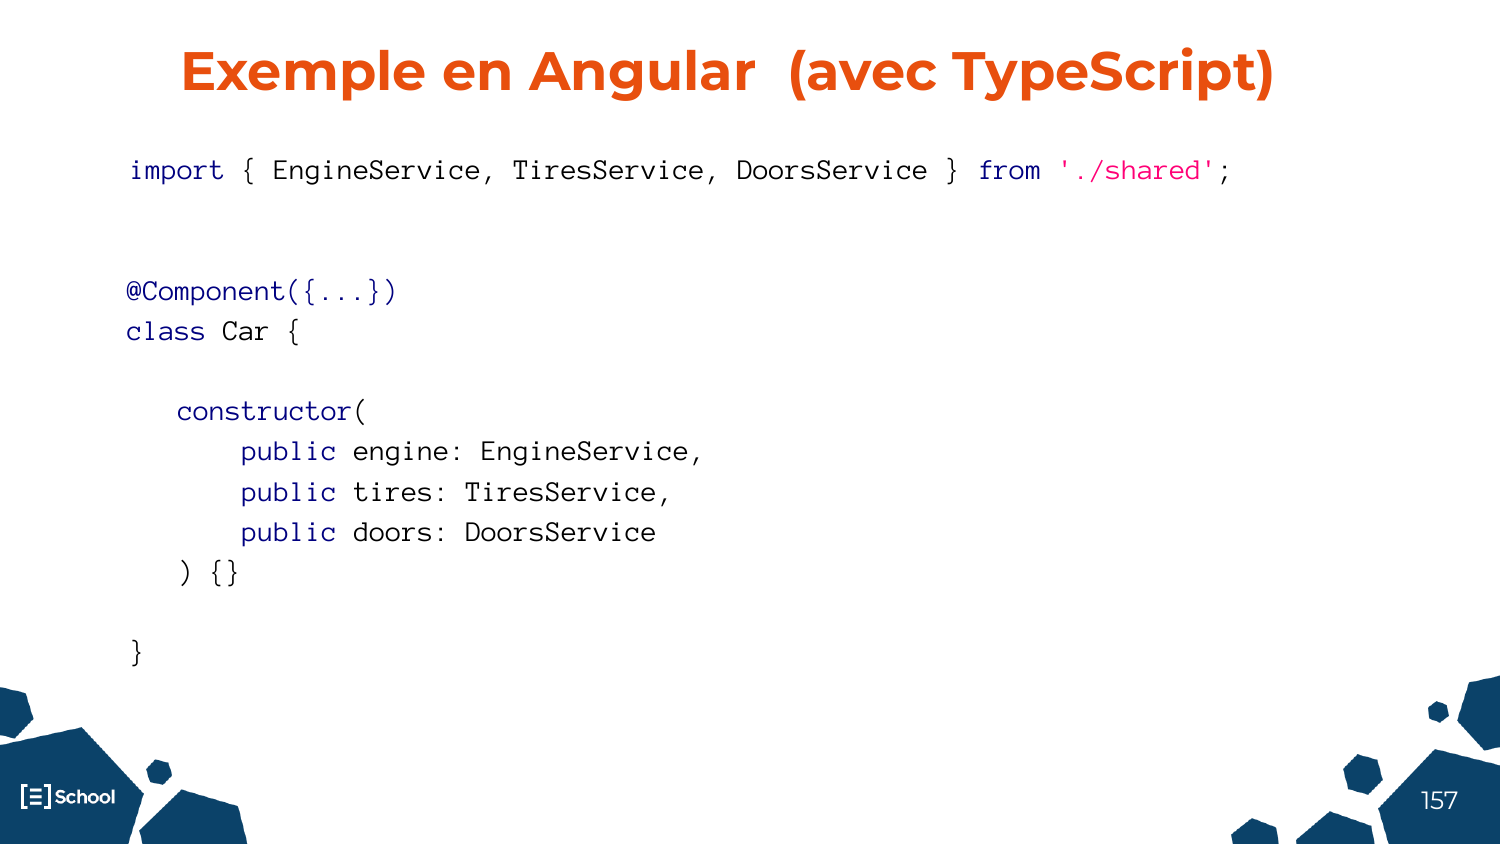

Exemple en Angular  (avec TypeScript)
import { EngineService, TiresService, DoorsService } from './shared';

 @Component({...})
 class Car {

   constructor(
       public engine: EngineService,
       public tires: TiresService,
       public doors: DoorsService
   ) {}

}
157